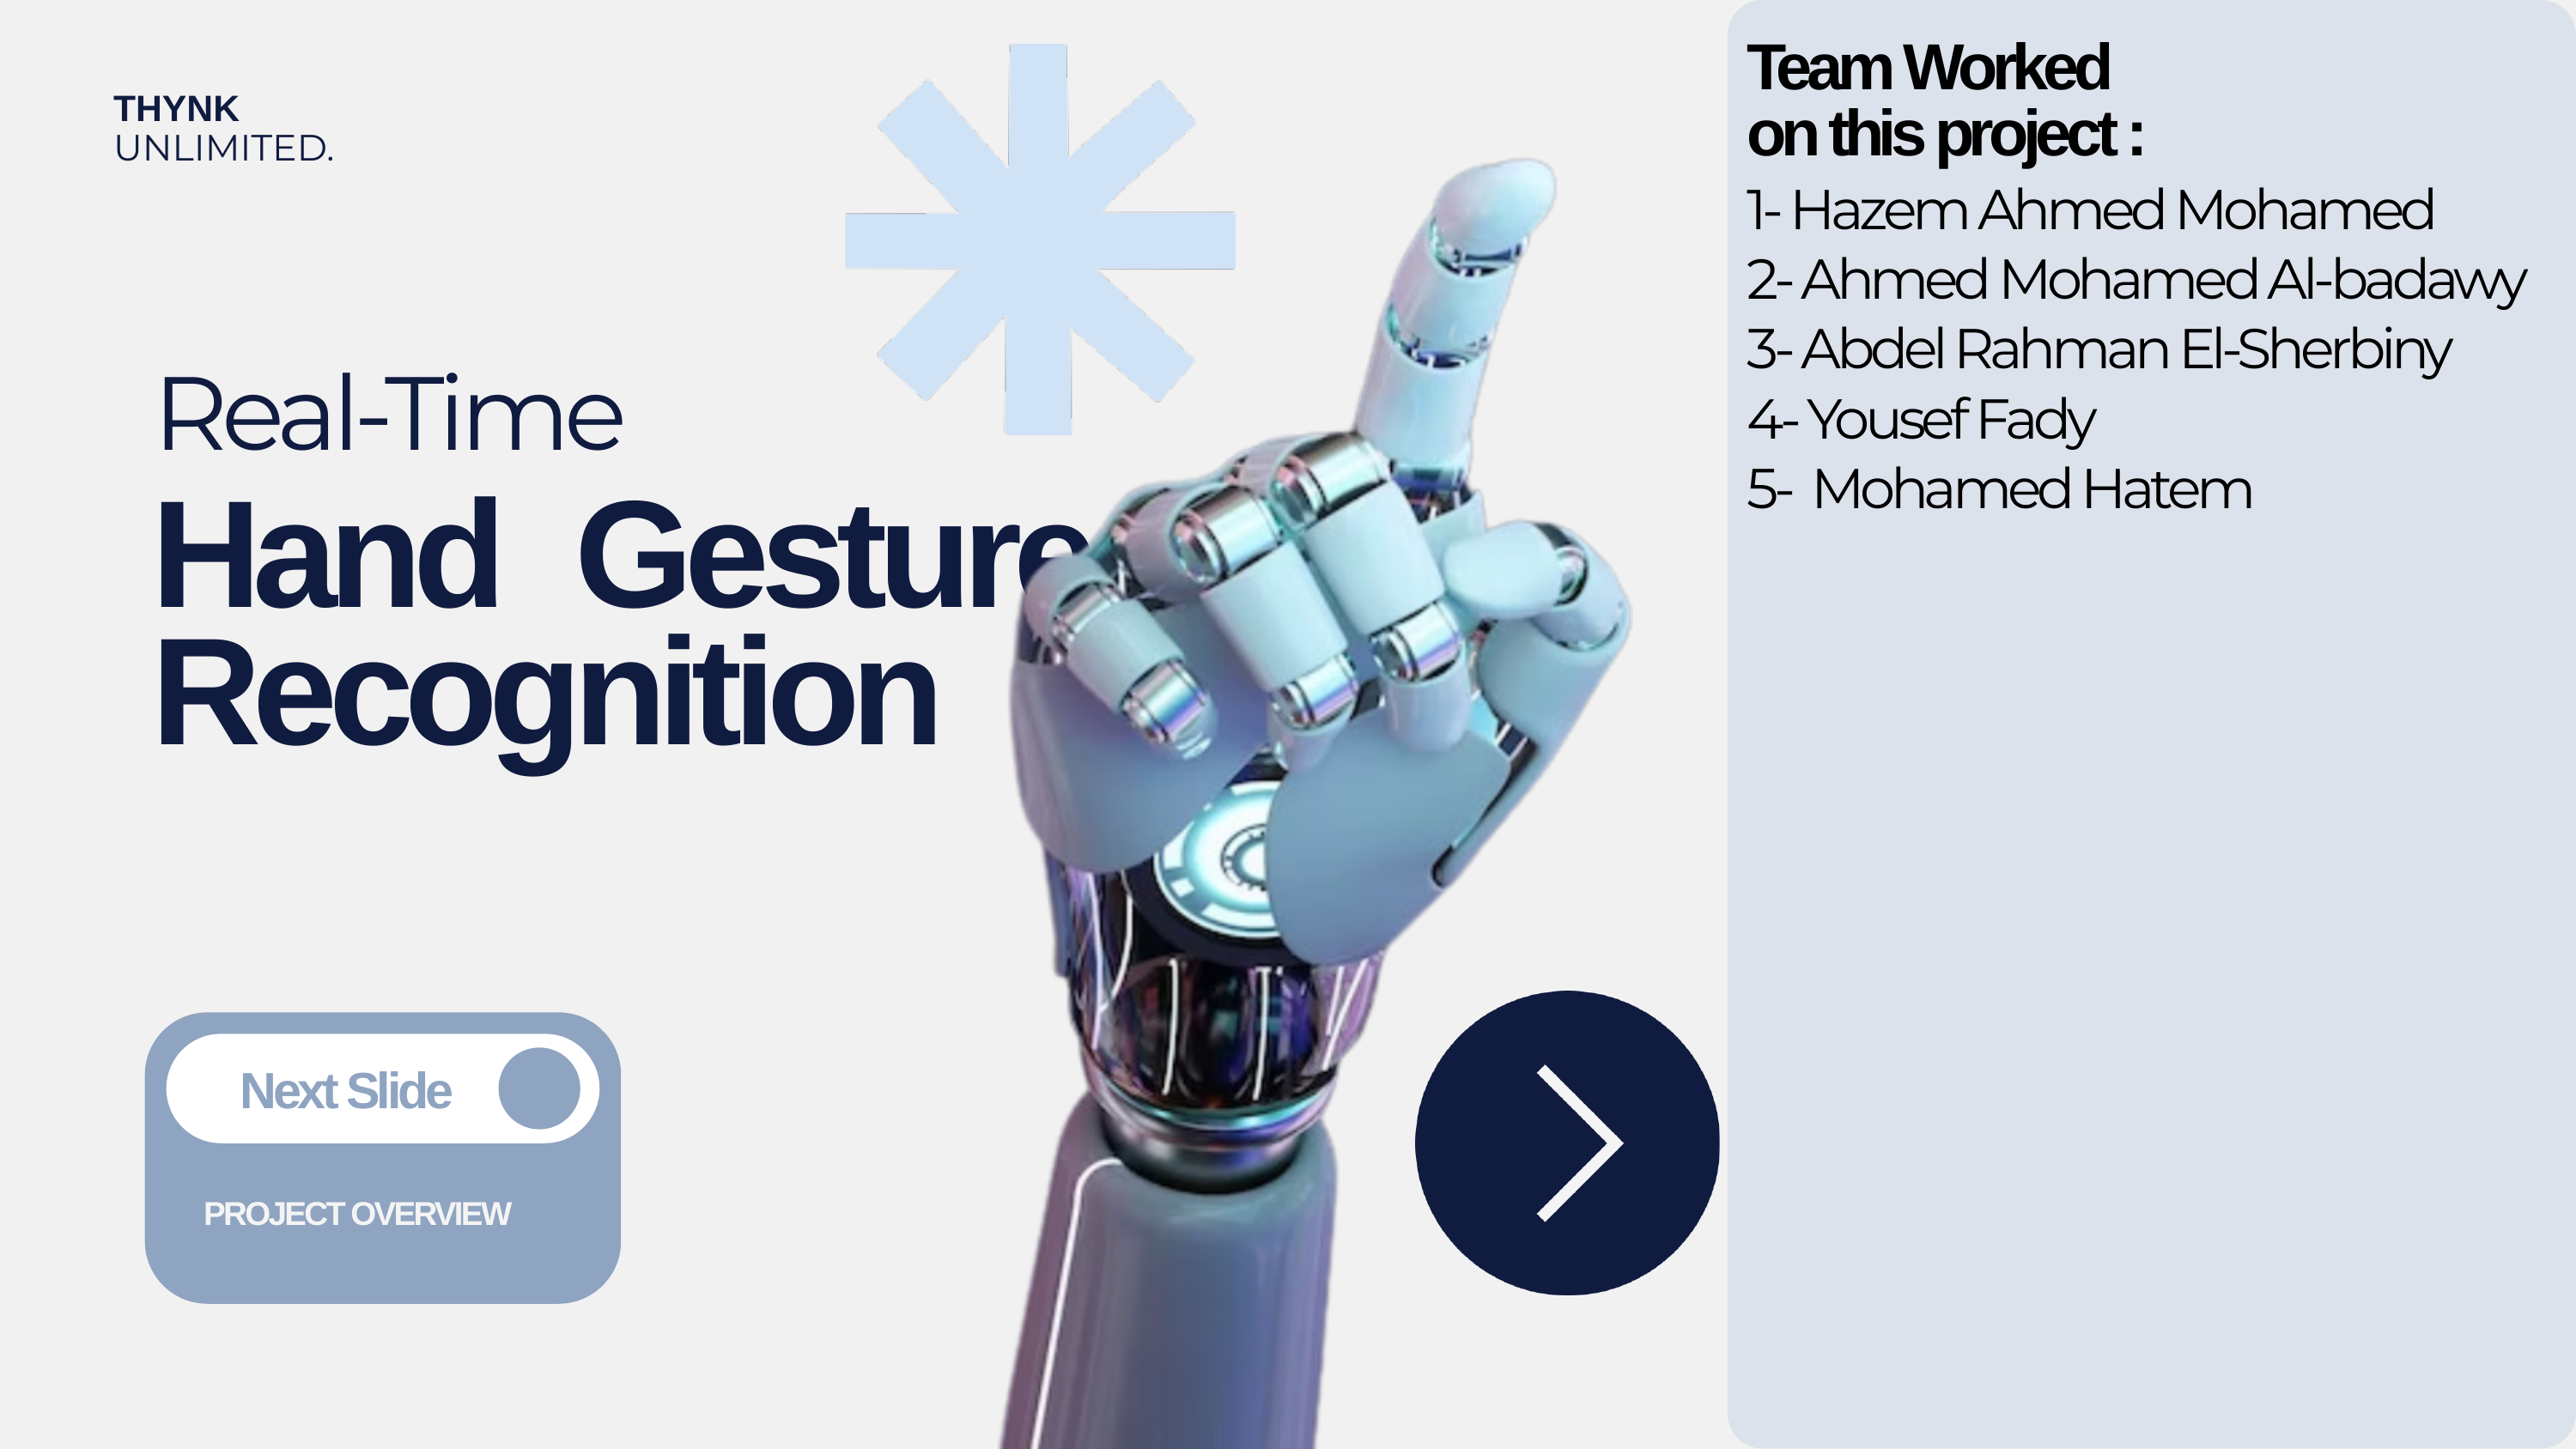

Team Worked

on this project :
THYNK UNLIMITED.

1- Hazem Ahmed Mohamed
2- Ahmed Mohamed Al-badawy
3- Abdel Rahman El-Sherbiny
4- Yousef Fady
5-  Mohamed Hatem
Real-Time
Hand Gesture Recognition

Next Slide
PROJECT OVERVIEW